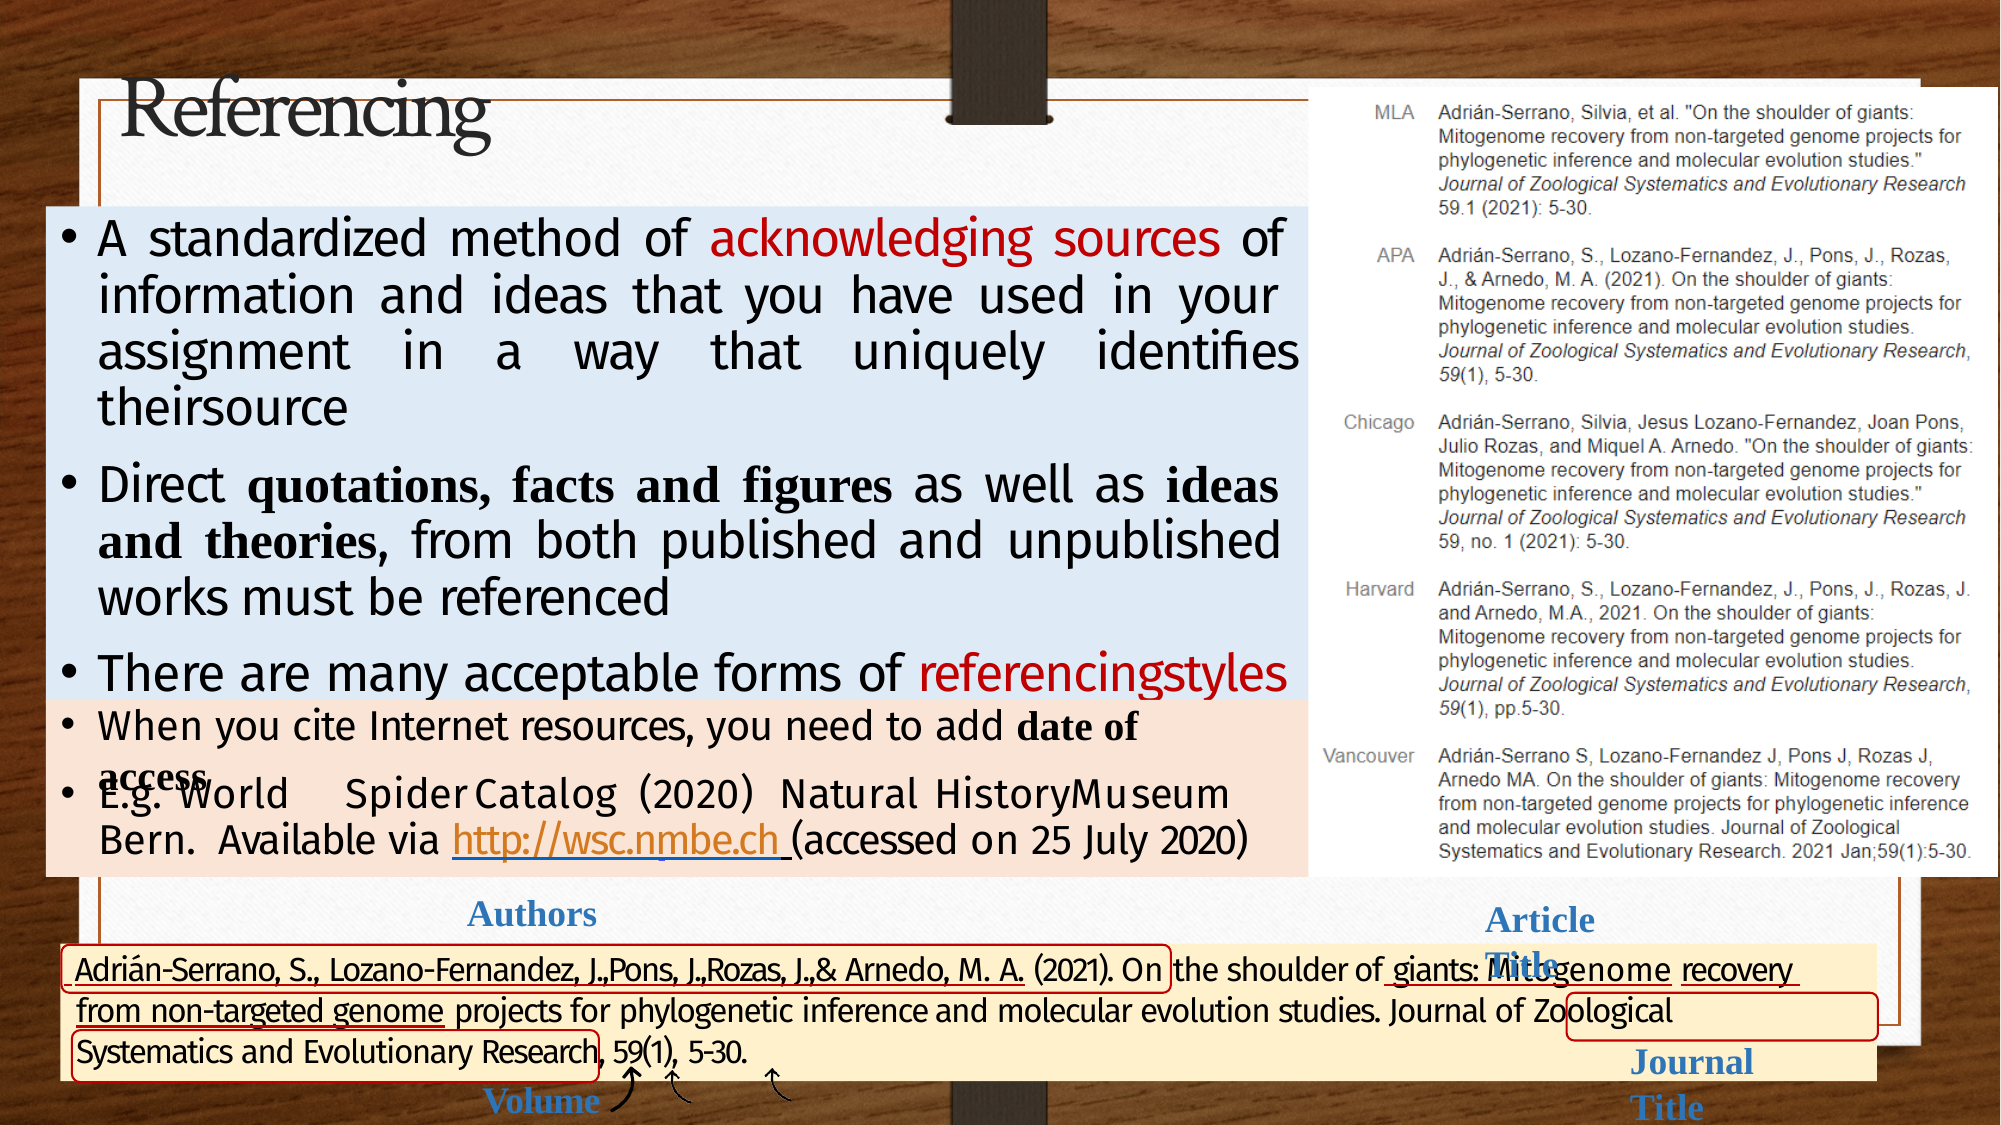

# Referencing

A standardized method of acknowledging sources of  information and ideas that you have used in your  assignment in a way that uniquely identifies theirsource
Direct quotations, facts and figures as well as ideas  and theories, from both published and unpublished  works must be referenced
There are many acceptable forms of referencingstyles
When you cite Internet resources, you need to add date of access

E.g. World	Spider	Catalog  (2020)	Natural History	Museum	Bern.  Available via http://wsc.nmbe.ch (accessed on 25 July 2020)
Authors	Year
Article Title

 Adrián-Serrano, S., Lozano-Fernandez, J.,Pons, J.,Rozas, J.,& Arnedo, M. A. (2021). On the shoulder of giants: Mitogenome recovery  from non-targeted genome projects for phylogenetic inference and molecular evolution studies. Journal of Zoological
Systematics and Evolutionary Research, 59(1), 5-30.
Volume	Issue	Page No.
Journal

Title